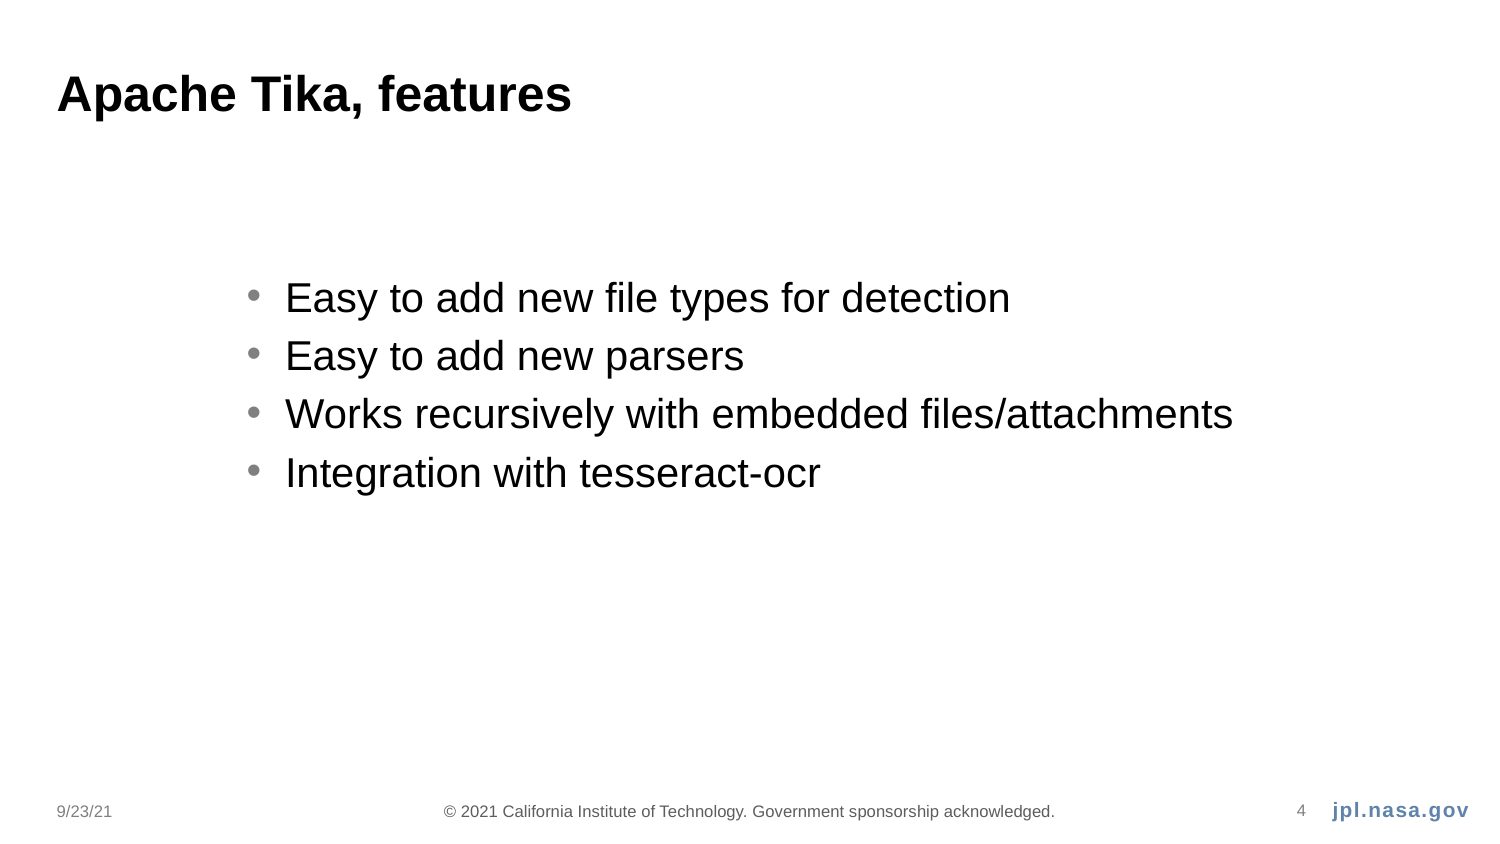

# Apache Tika, features

Easy to add new file types for detection
Easy to add new parsers
Works recursively with embedded files/attachments
Integration with tesseract-ocr

9/23/21
© 2021 California Institute of Technology. Government sponsorship acknowledged.
4